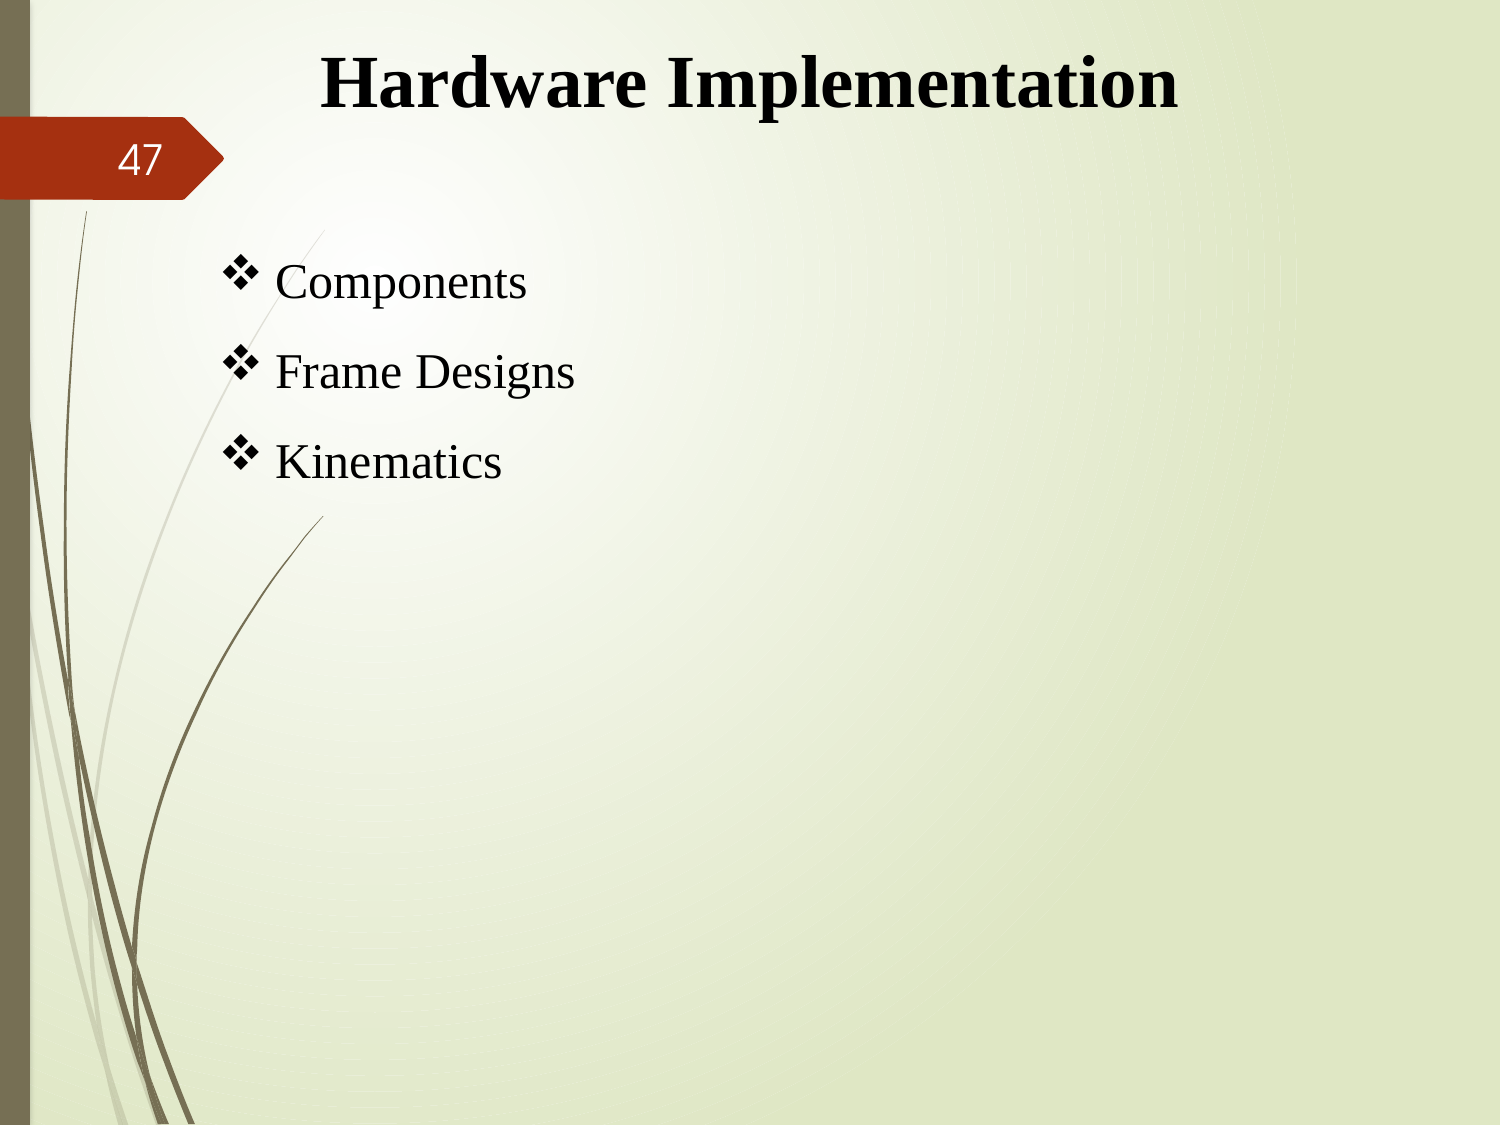

Hardware Implementation
47
Components
Frame Designs
Kinematics